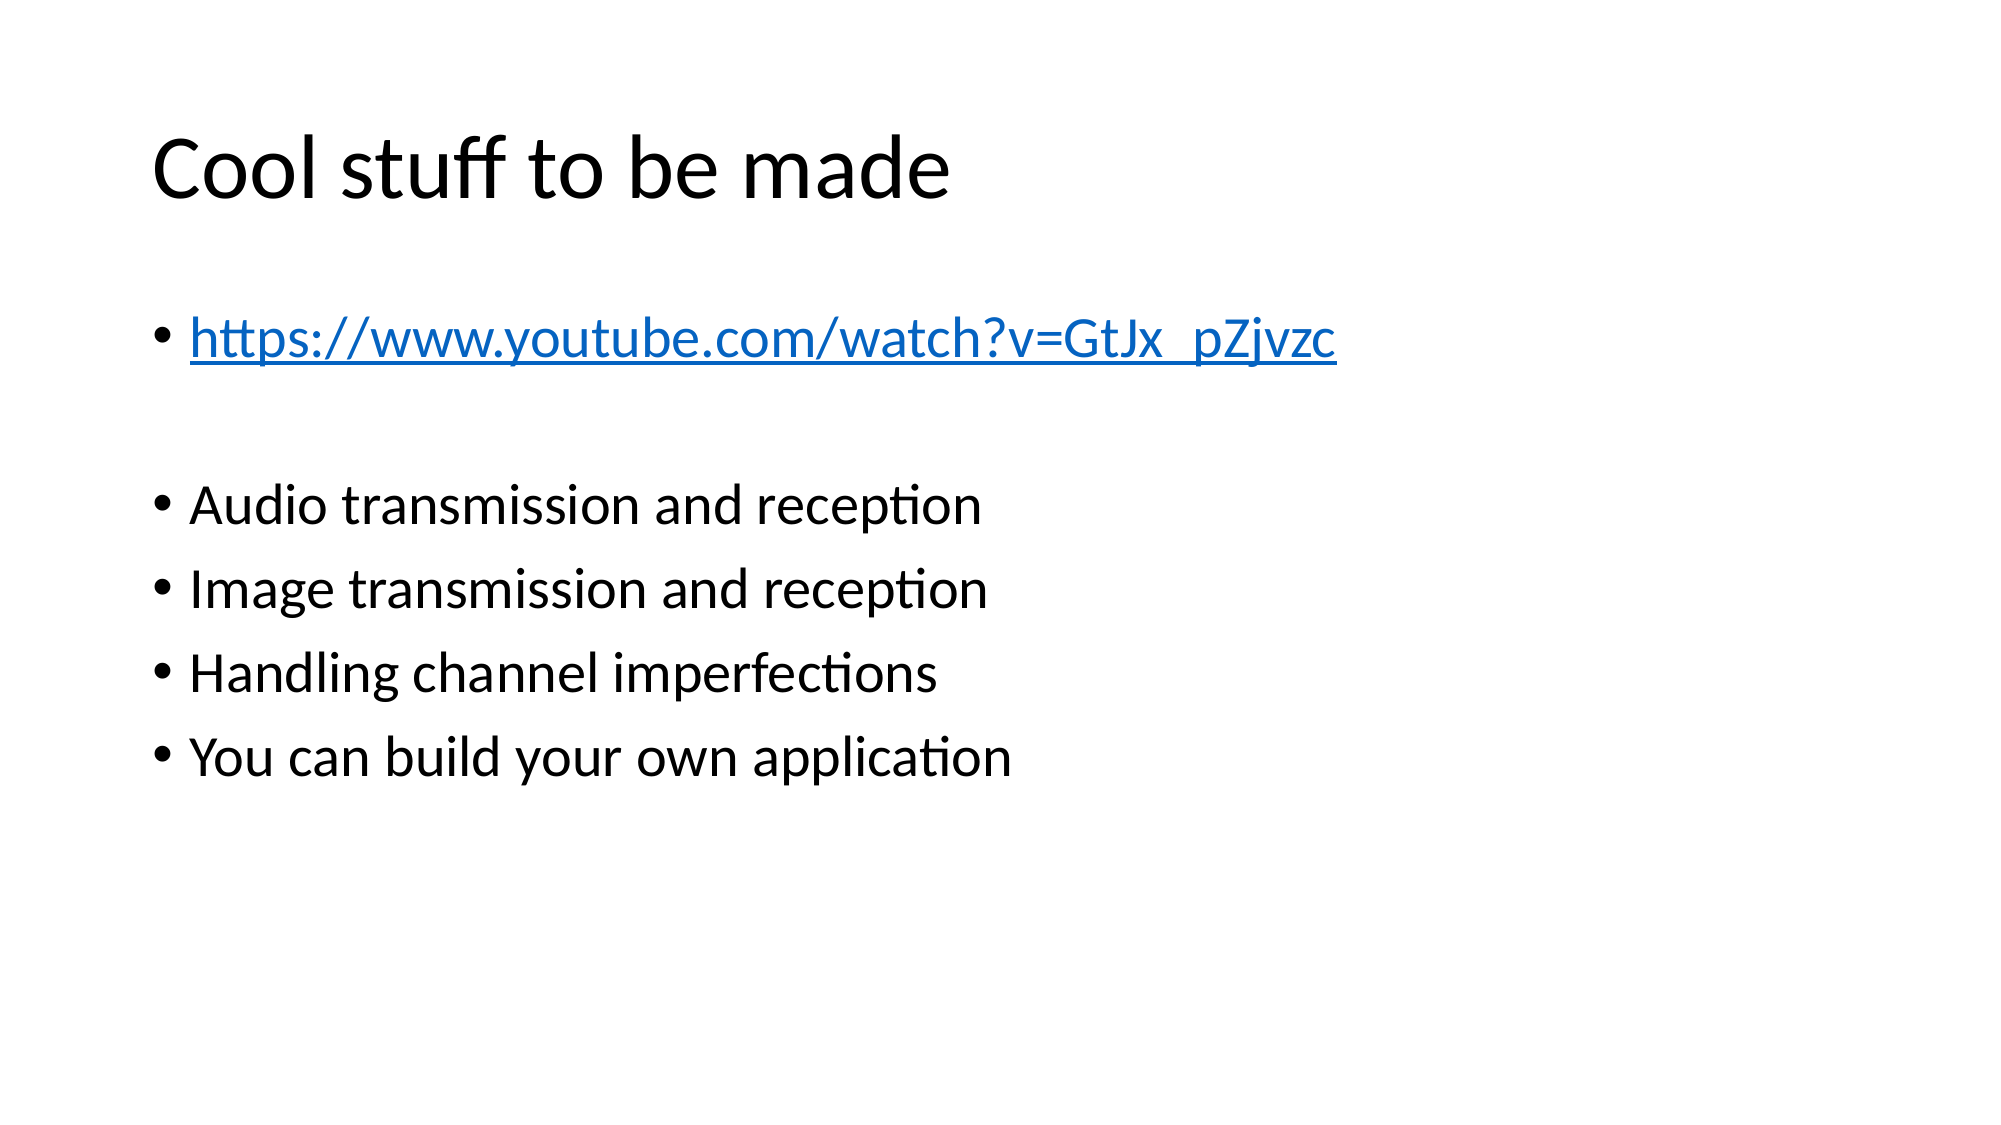

# Cool stuff to be made
https://www.youtube.com/watch?v=GtJx_pZjvzc

Audio transmission and reception
Image transmission and reception
Handling channel imperfections
You can build your own application